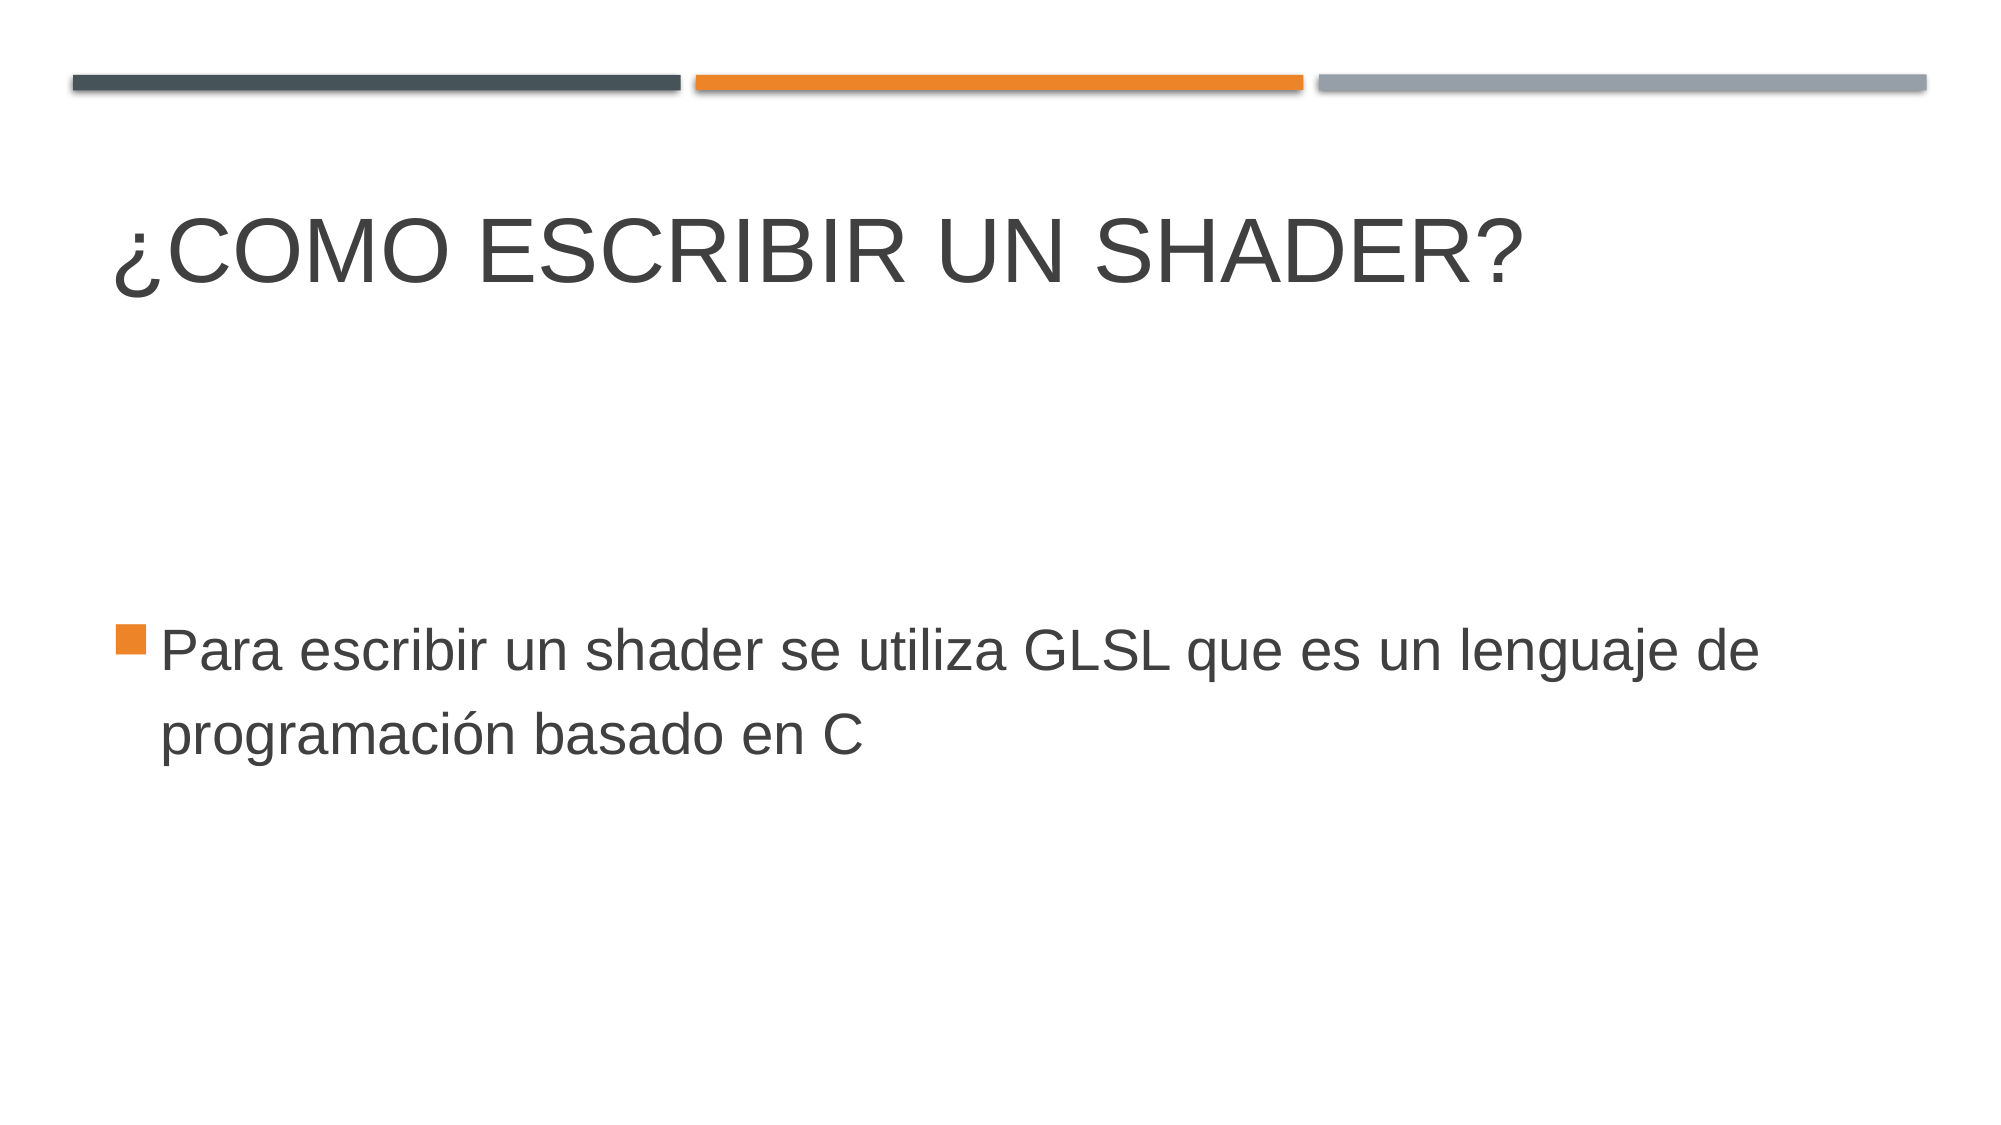

# ¿Como escribir un shader?
Para escribir un shader se utiliza GLSL que es un lenguaje de programación basado en C